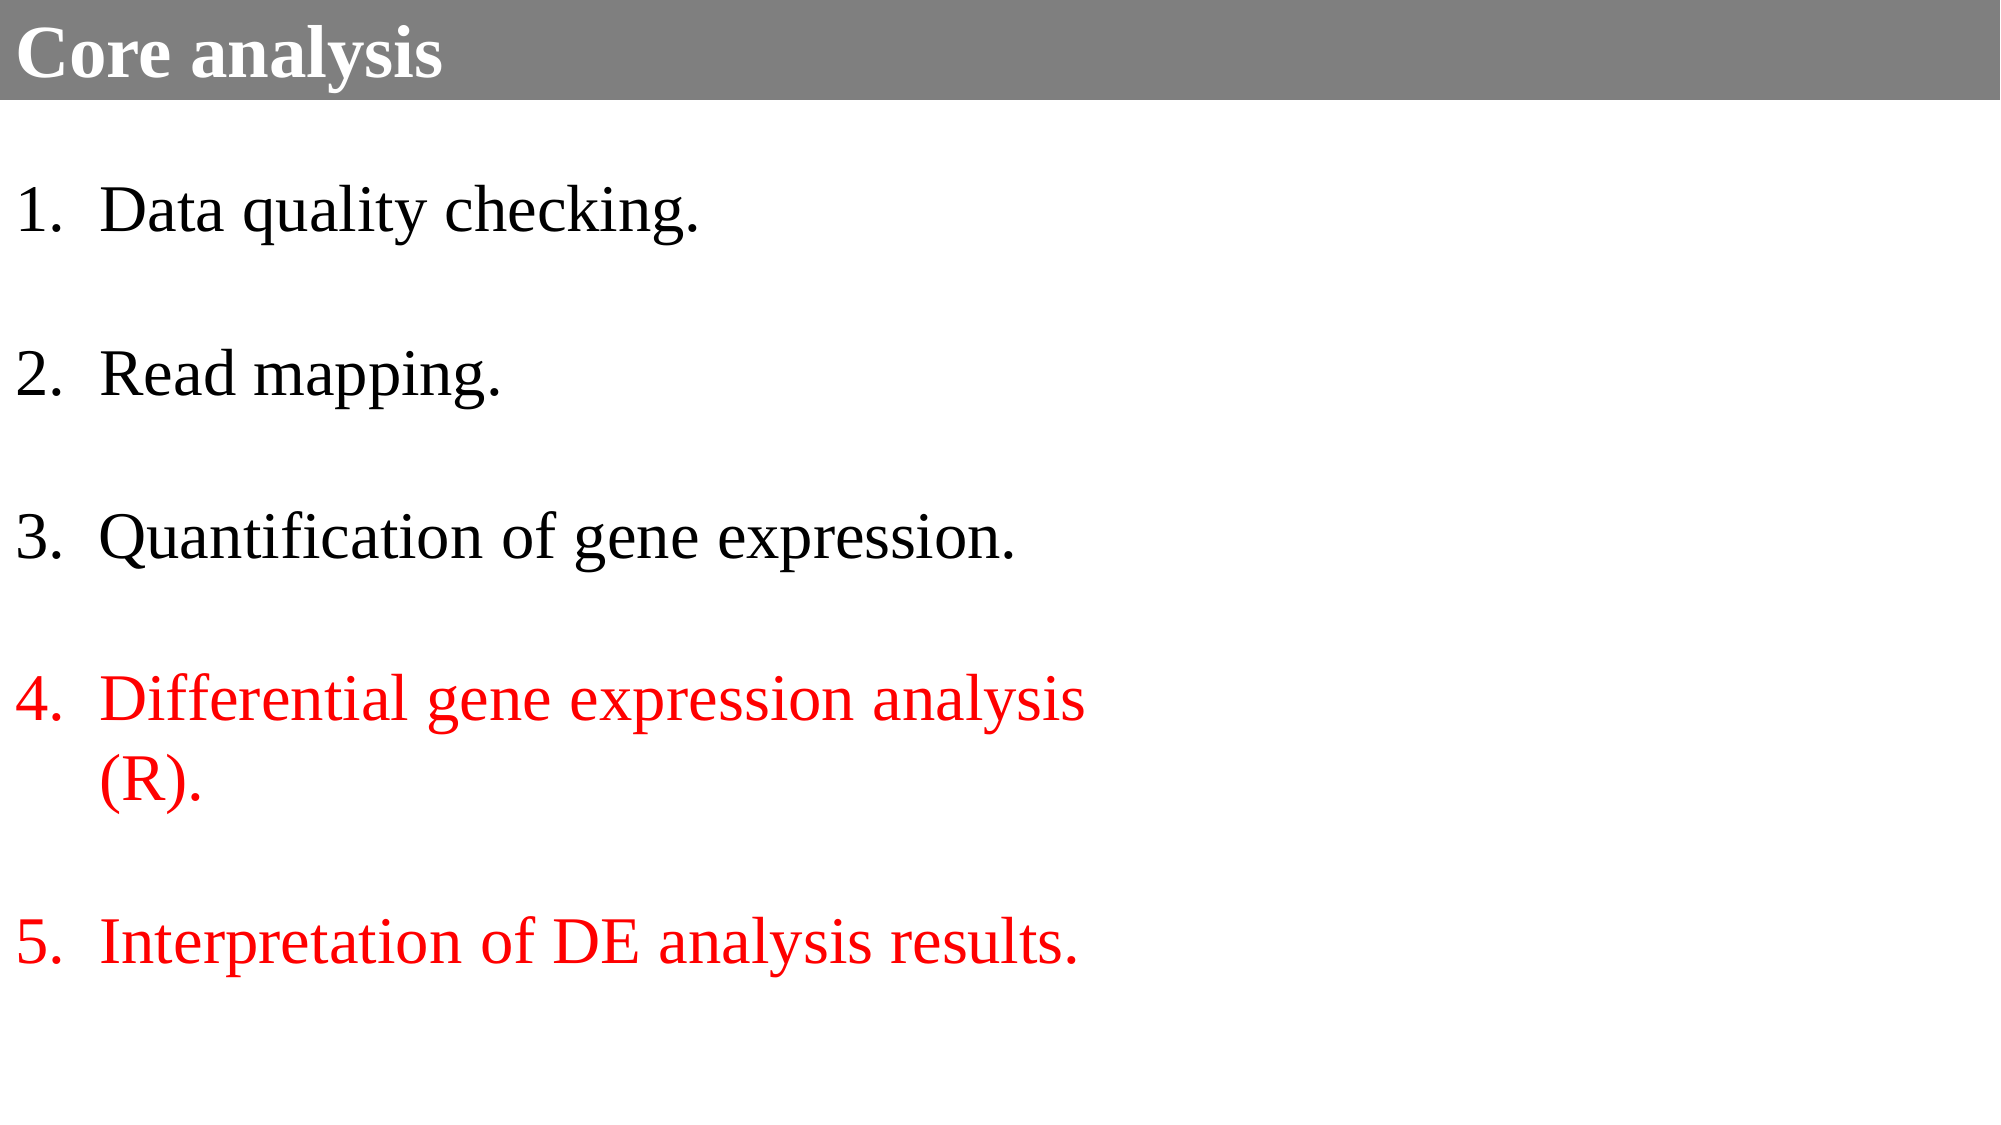

# Core analysis
Data quality checking.

Read mapping.

Quantification of gene expression.

Differential gene expression analysis	(R).

Interpretation of DE analysis results.